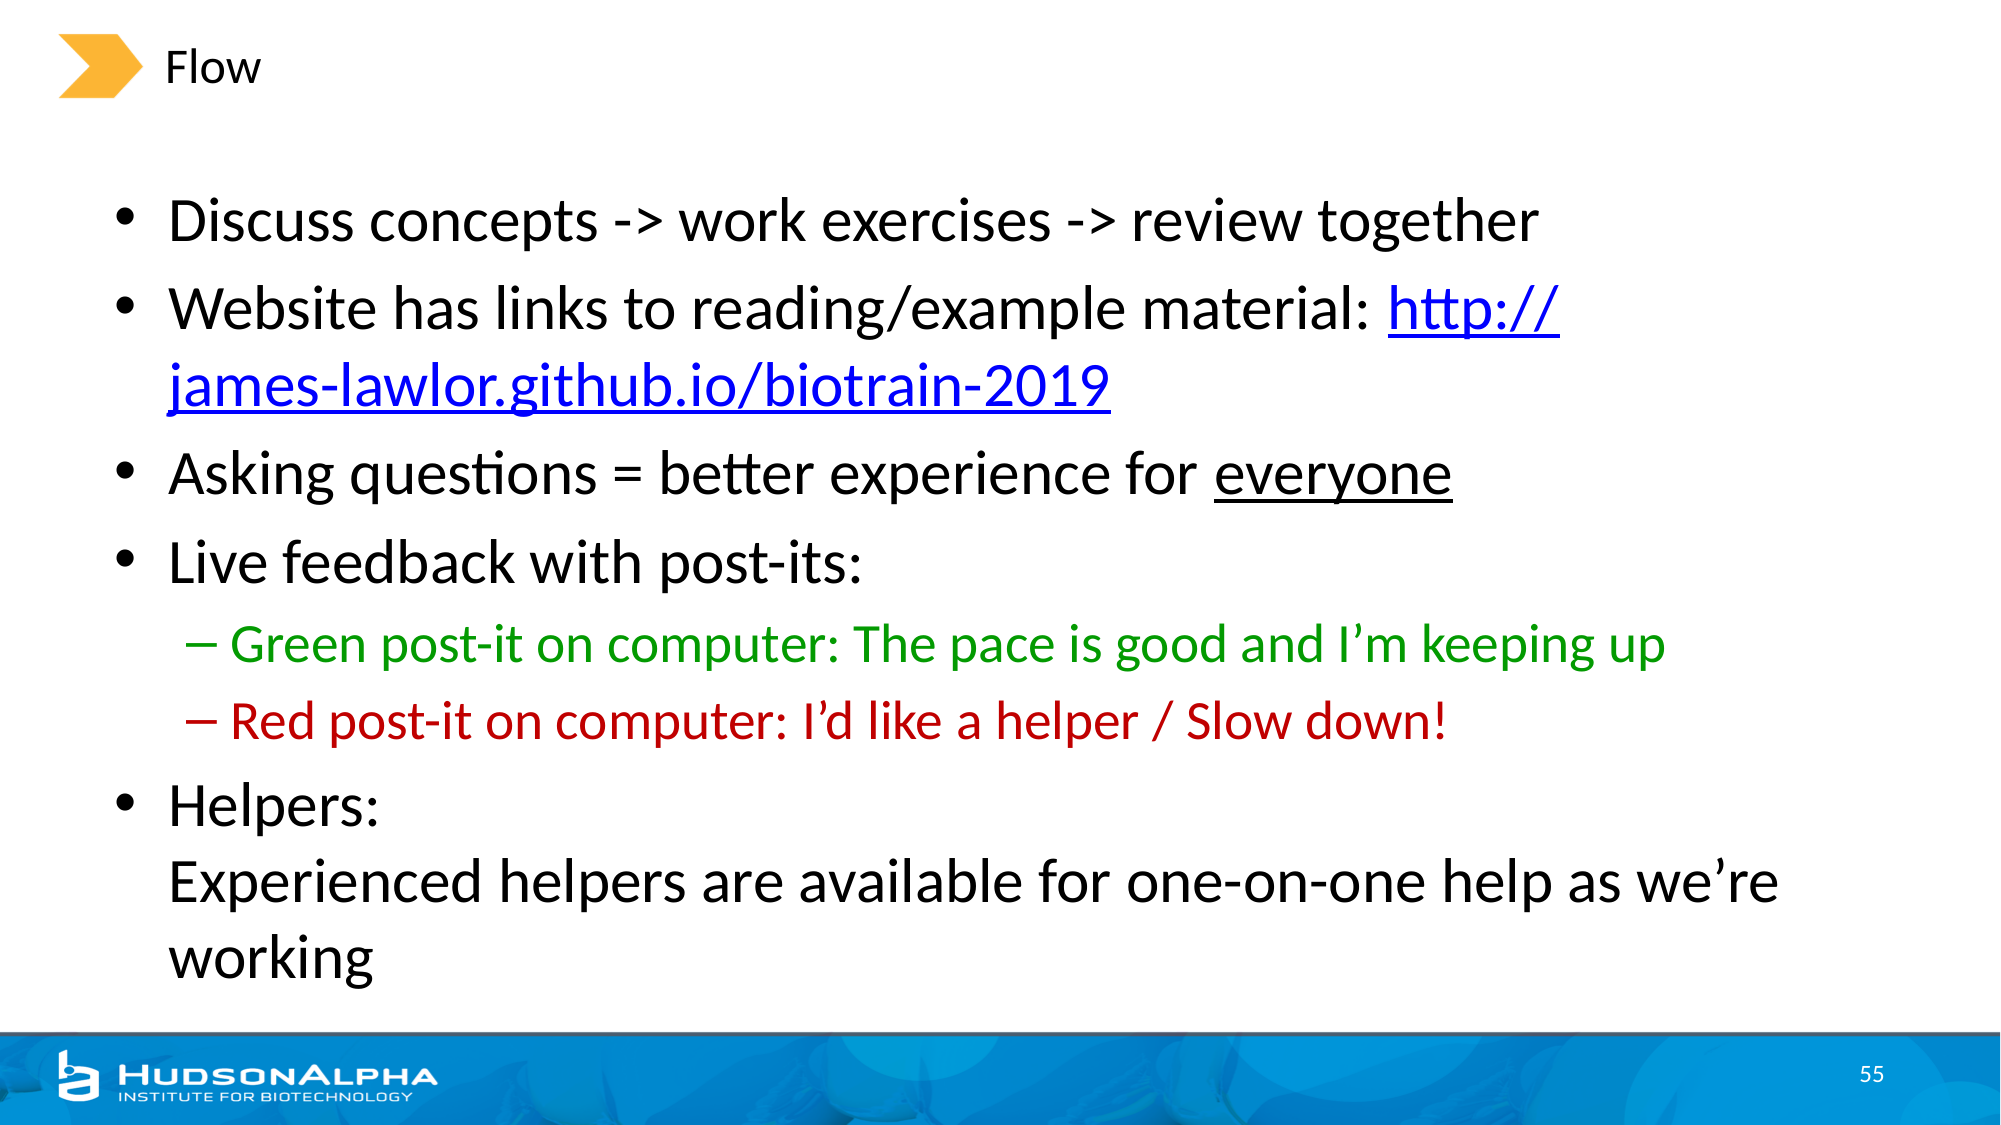

# Flow
Discuss concepts -> work exercises -> review together
Website has links to reading/example material: http://james-lawlor.github.io/biotrain-2019
Asking questions = better experience for everyone
Live feedback with post-its:
Green post-it on computer: The pace is good and I’m keeping up
Red post-it on computer: I’d like a helper / Slow down!
Helpers:
Experienced helpers are available for one-on-one help as we’re working
55